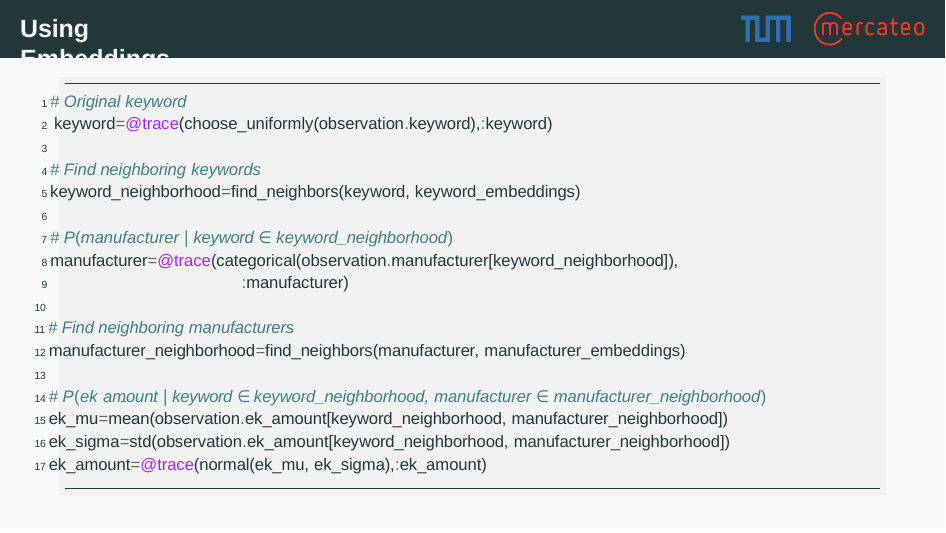

# Using Embeddings

1 # Original keyword
2 keyword=@trace(choose_uniformly(observation.keyword),:keyword)
3
4 # Find neighboring keywords
5 keyword_neighborhood=find_neighbors(keyword, keyword_embeddings)
6
7 # P(manufacturer | keyword ∈ keyword_neighborhood)
8 manufacturer=@trace(categorical(observation.manufacturer[keyword_neighborhood]),
:manufacturer)
9
10
11 # Find neighboring manufacturers
12 manufacturer_neighborhood=find_neighbors(manufacturer, manufacturer_embeddings)
13
14 # P(ek amount | keyword ∈ keyword_neighborhood, manufacturer ∈ manufacturer_neighborhood)
15 ek_mu=mean(observation.ek_amount[keyword_neighborhood, manufacturer_neighborhood])
16 ek_sigma=std(observation.ek_amount[keyword_neighborhood, manufacturer_neighborhood])
17 ek_amount=@trace(normal(ek_mu, ek_sigma),:ek_amount)